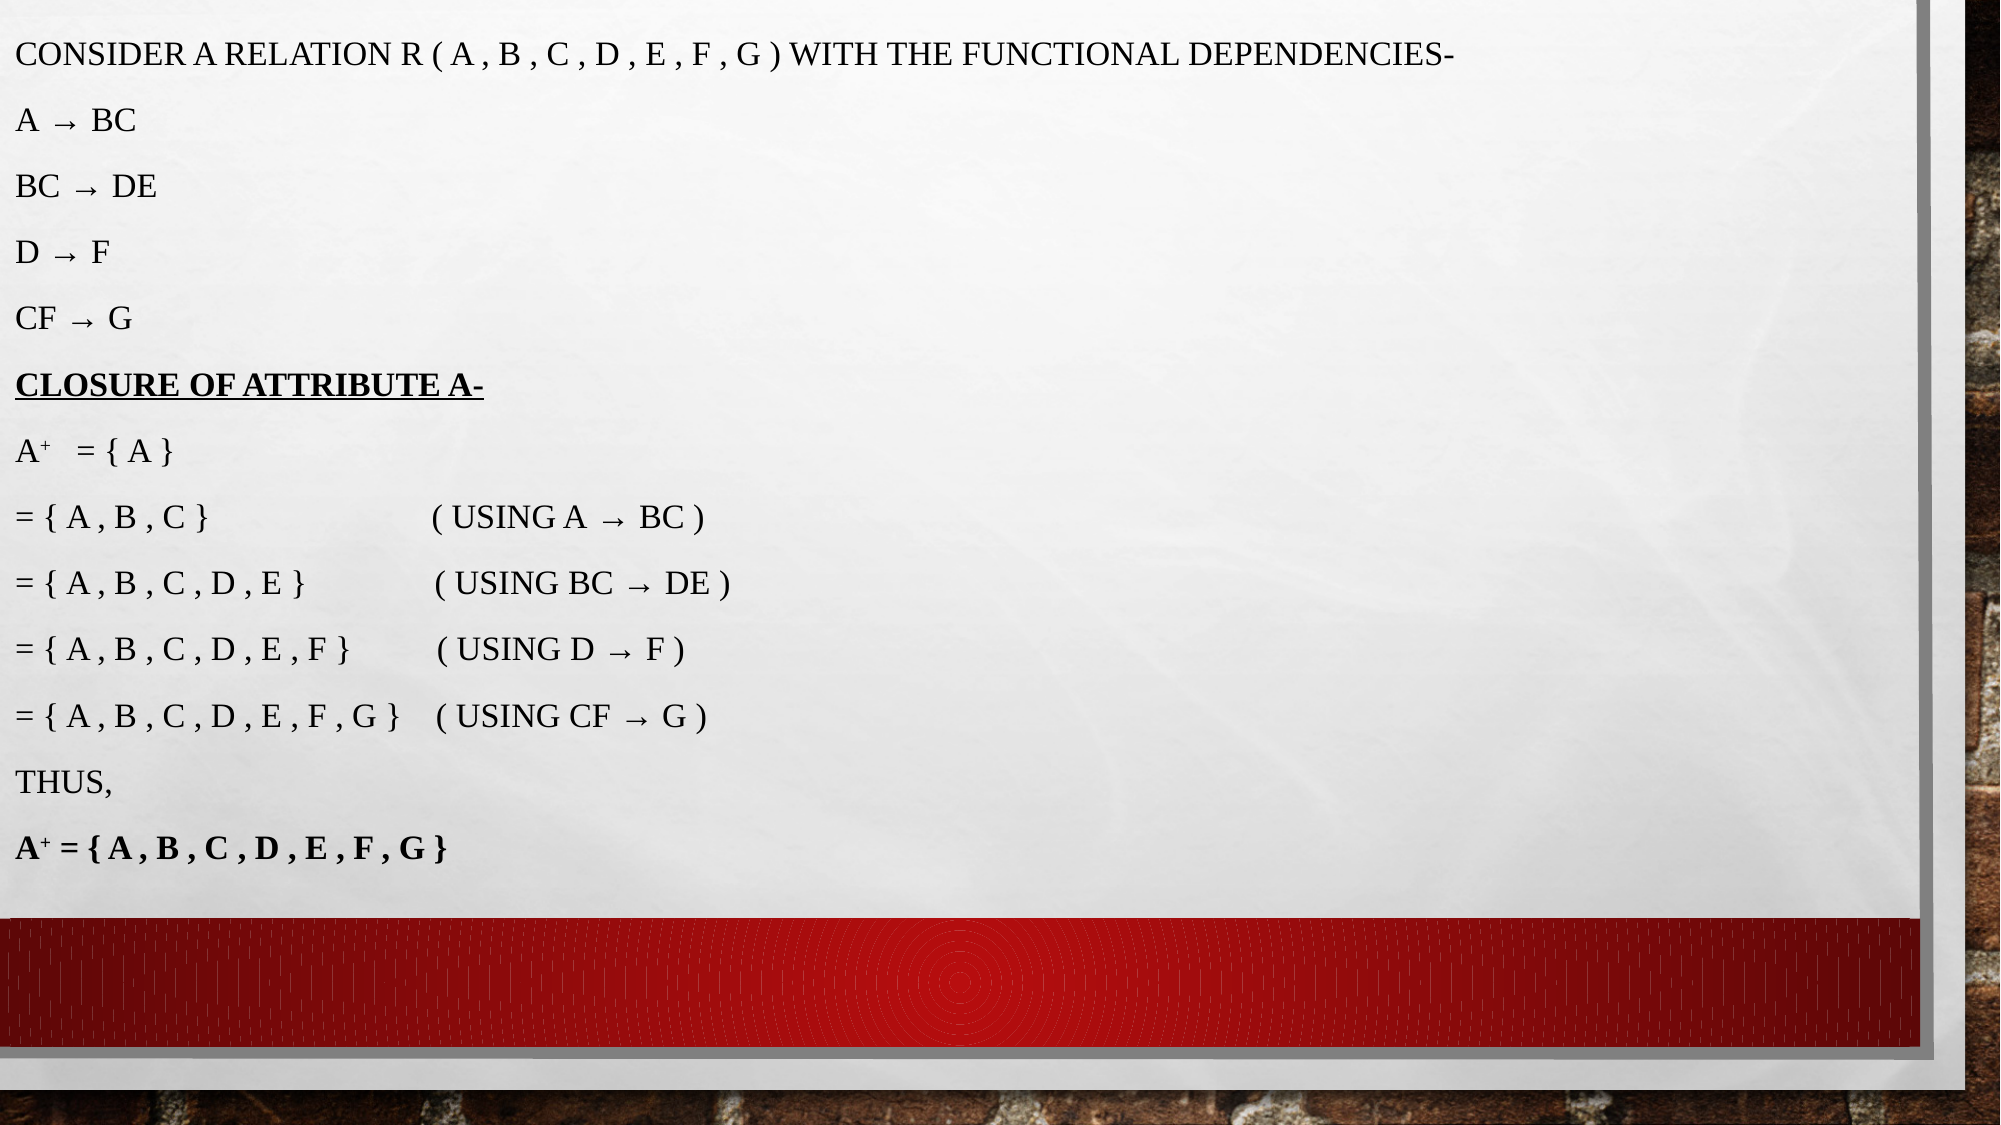

Consider a relation R ( A , B , C , D , E , F , G ) with the functional dependencies-
A → BC
BC → DE
D → F
CF → G
Closure of attribute A-
A+   = { A }
= { A , B , C }                          ( Using A → BC )
= { A , B , C , D , E }               ( Using BC → DE )
= { A , B , C , D , E , F }          ( Using D → F )
= { A , B , C , D , E , F , G }    ( Using CF → G )
Thus,
A+ = { A , B , C , D , E , F , G }